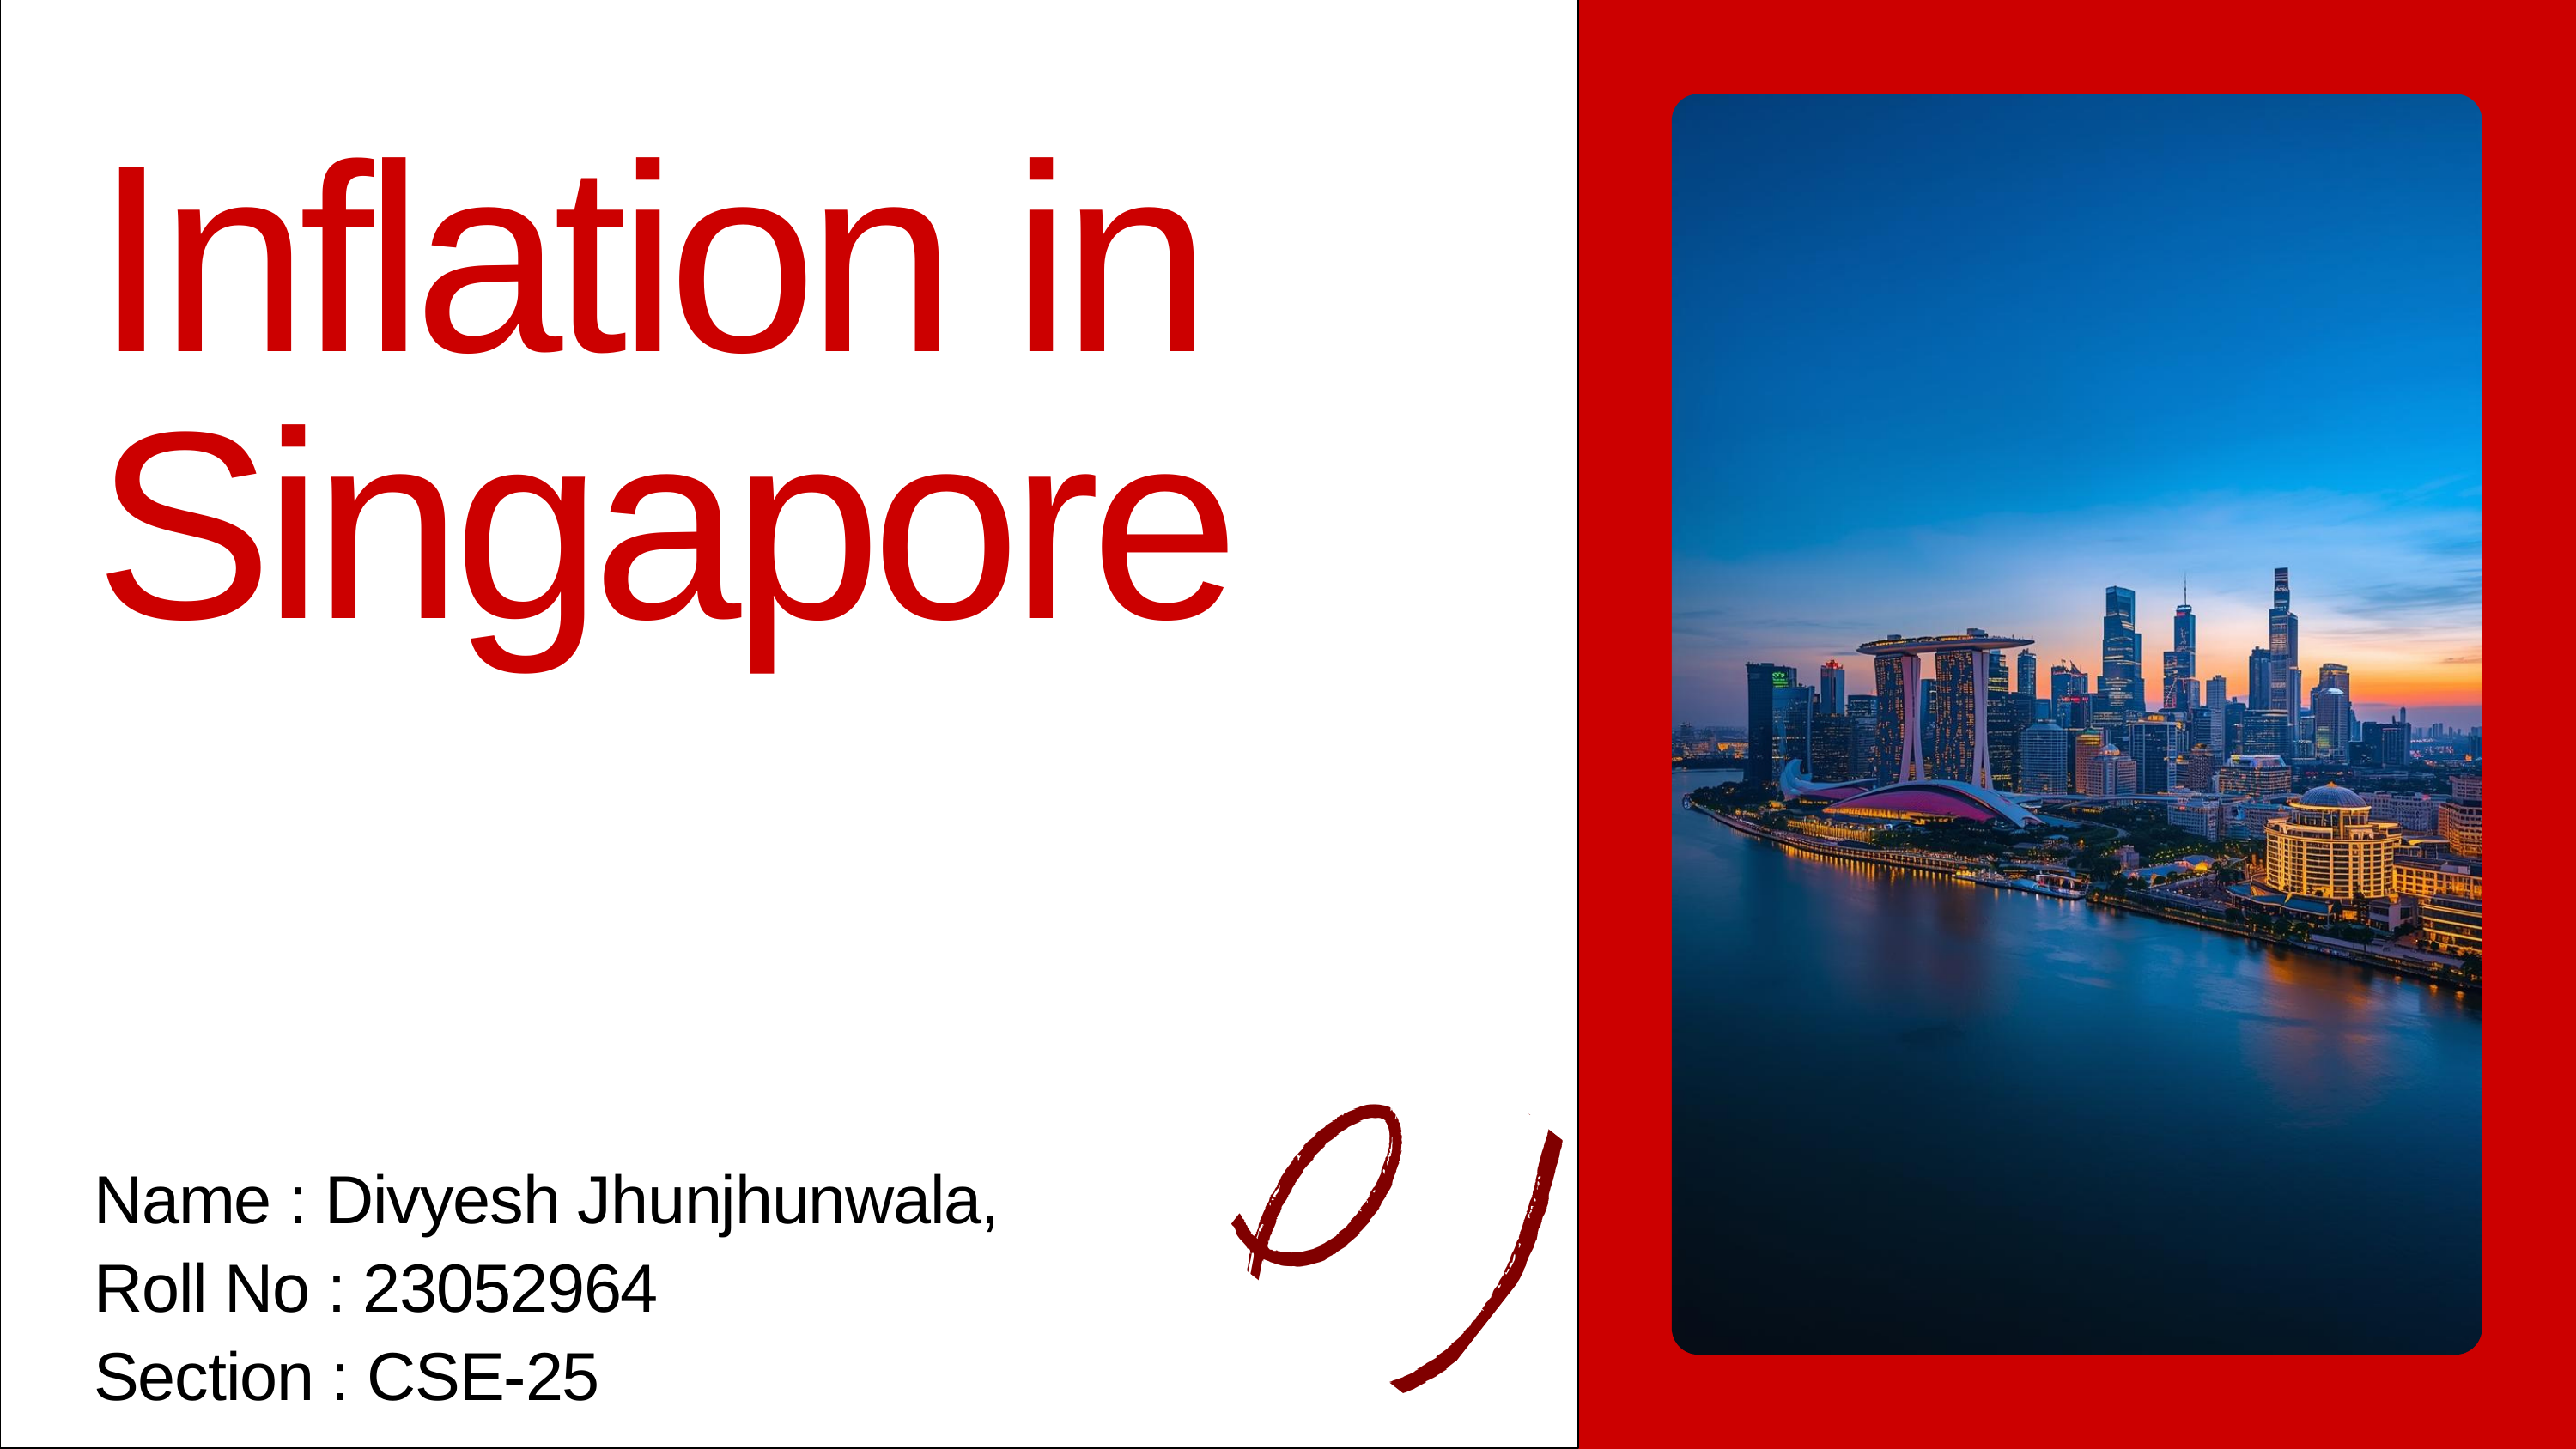

Inflation in Singapore

Name : Divyesh Jhunjhunwala, Roll No : 23052964
Section : CSE-25